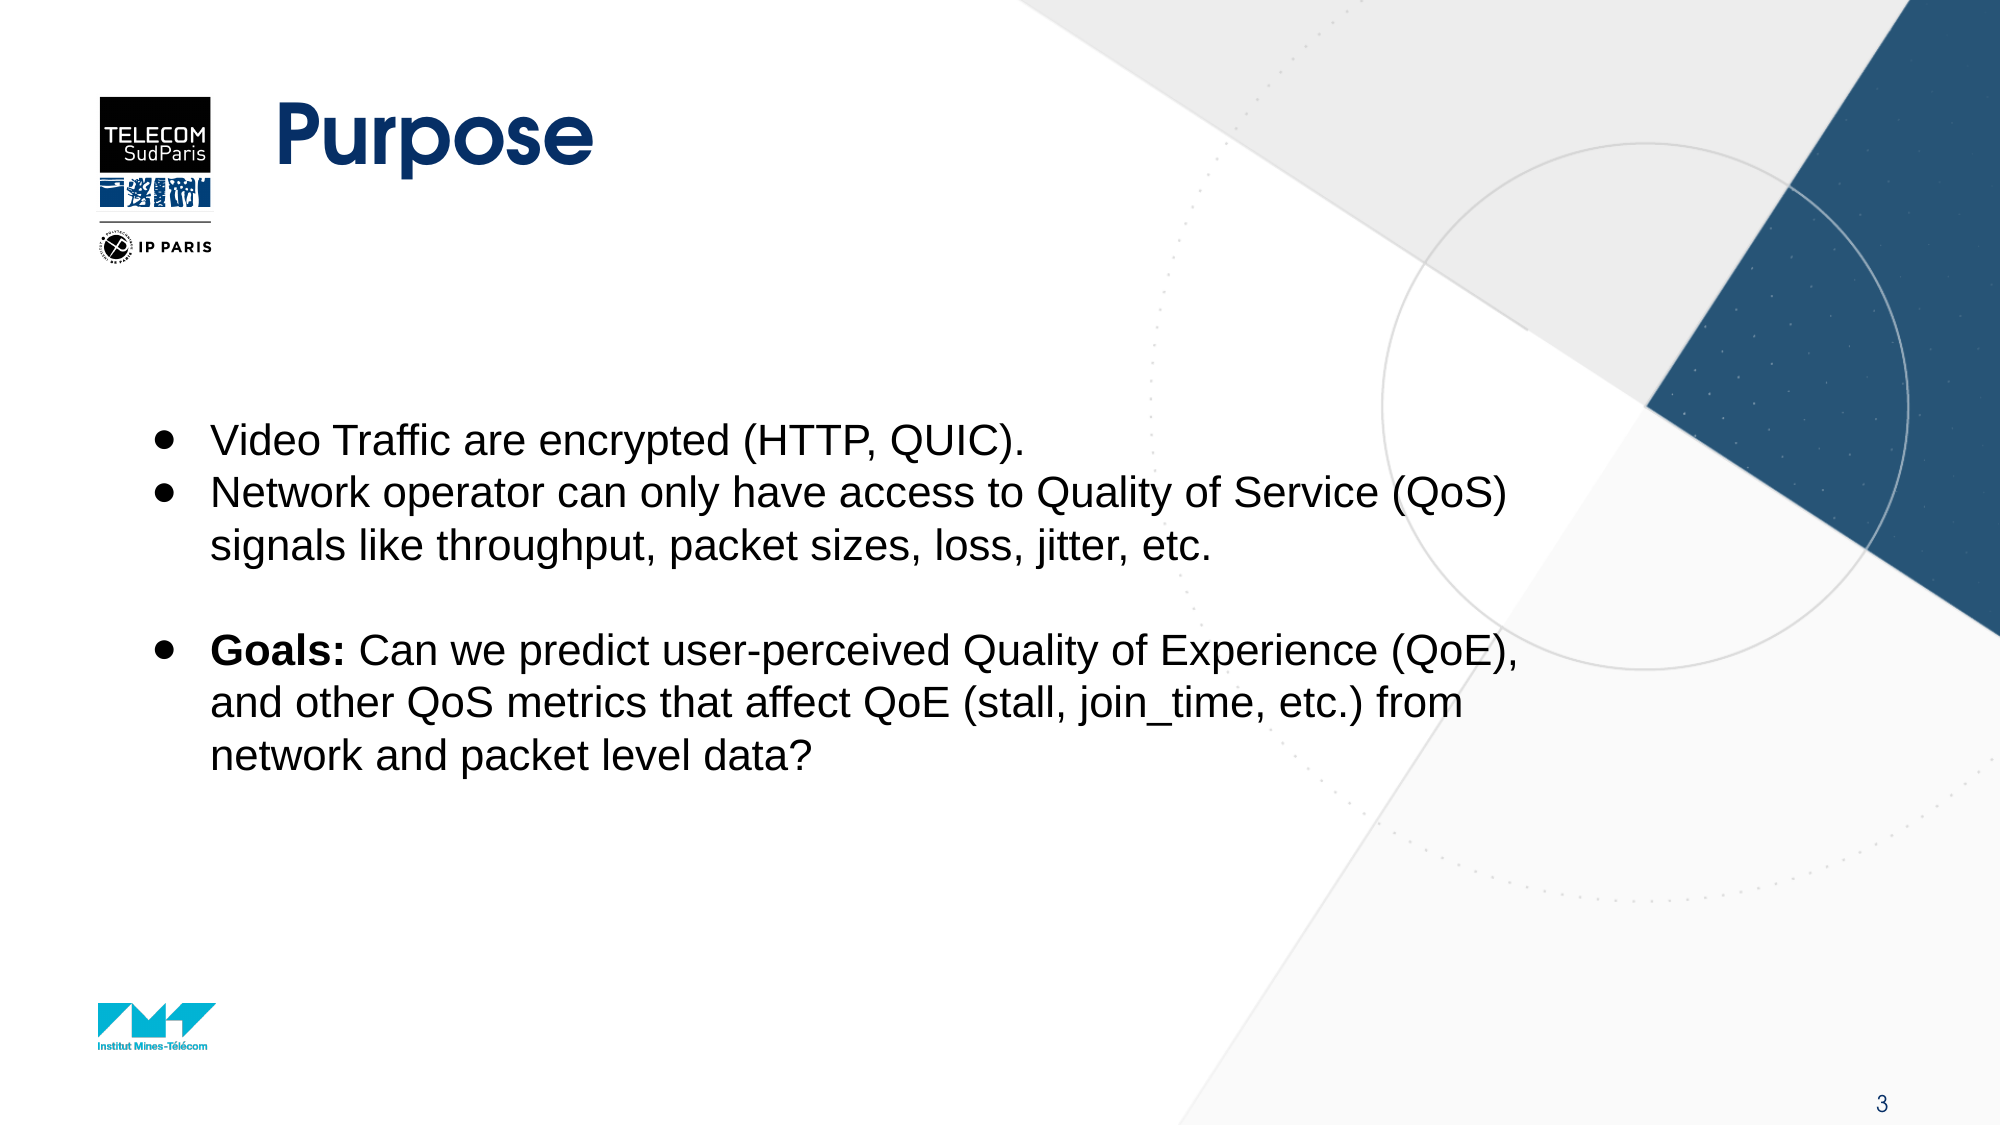

# Purpose
Video Traffic are encrypted (HTTP, QUIC).
Network operator can only have access to Quality of Service (QoS) signals like throughput, packet sizes, loss, jitter, etc.

Goals: Can we predict user-perceived Quality of Experience (QoE), and other QoS metrics that affect QoE (stall, join_time, etc.) from network and packet level data?

3